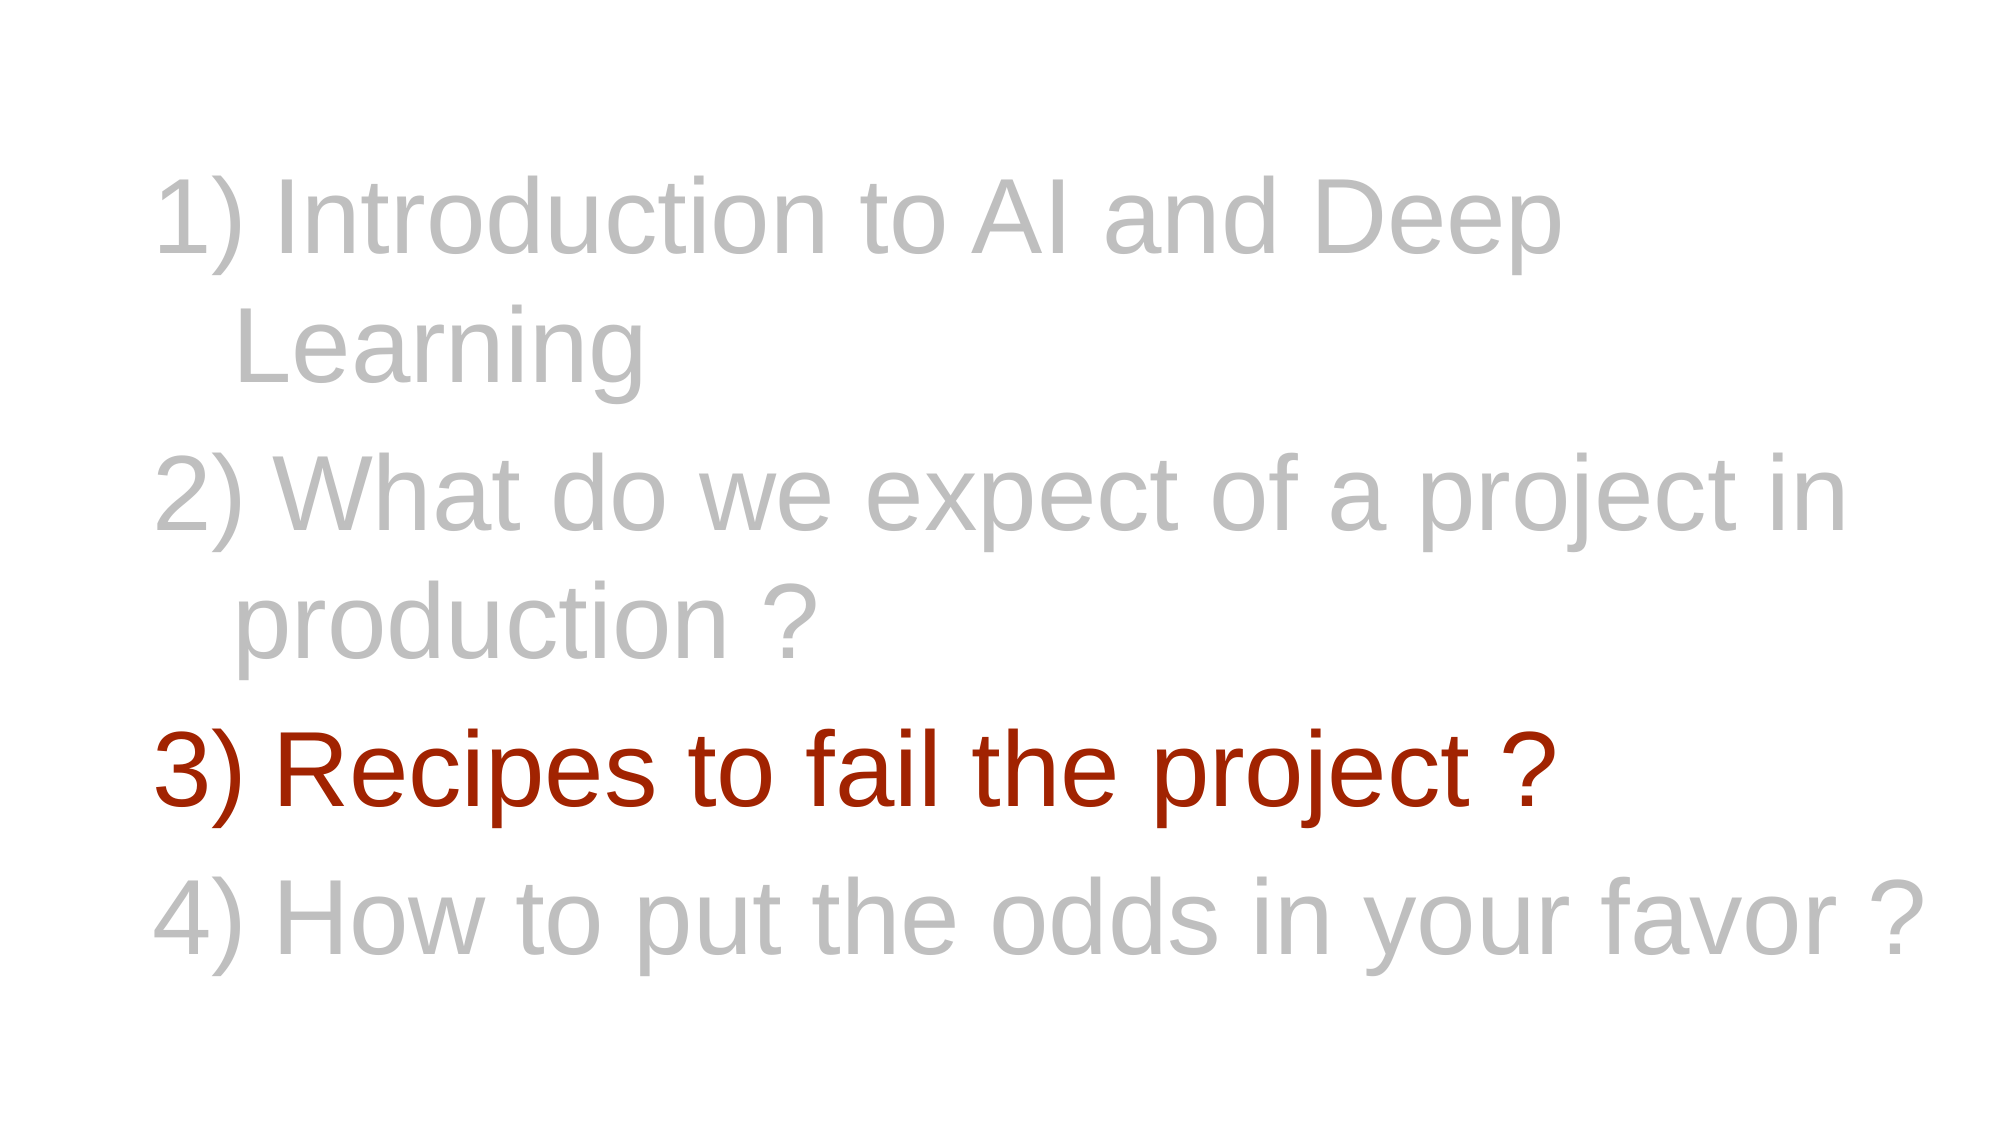

Introduction to AI and Deep Learning
 What do we expect of a project in production ?
 Recipes to fail the project ?
 How to put the odds in your favor ?